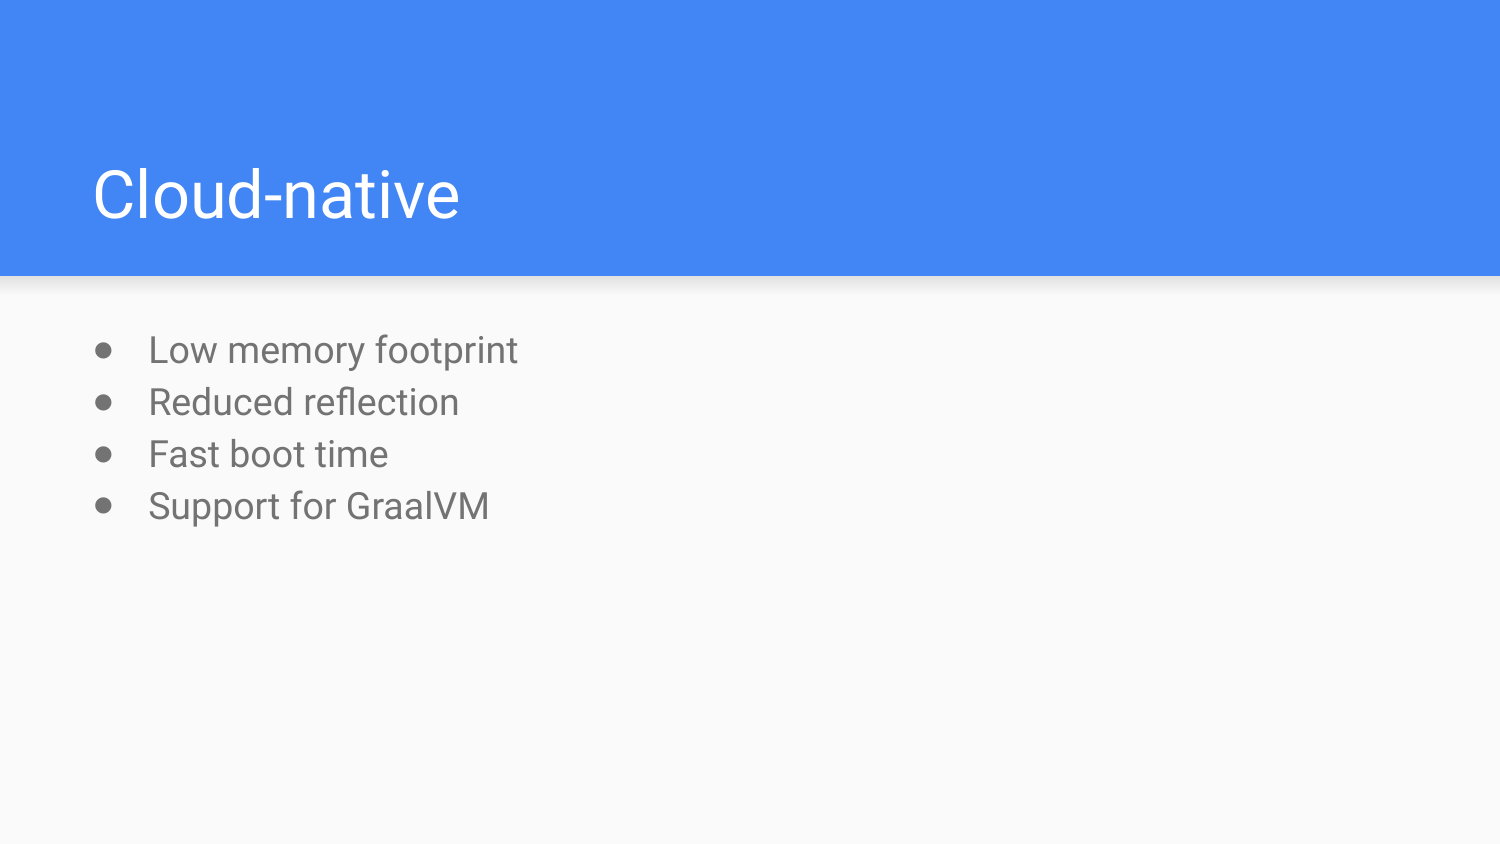

# Cloud-native
Low memory footprint
Reduced reflection
Fast boot time
Support for GraalVM